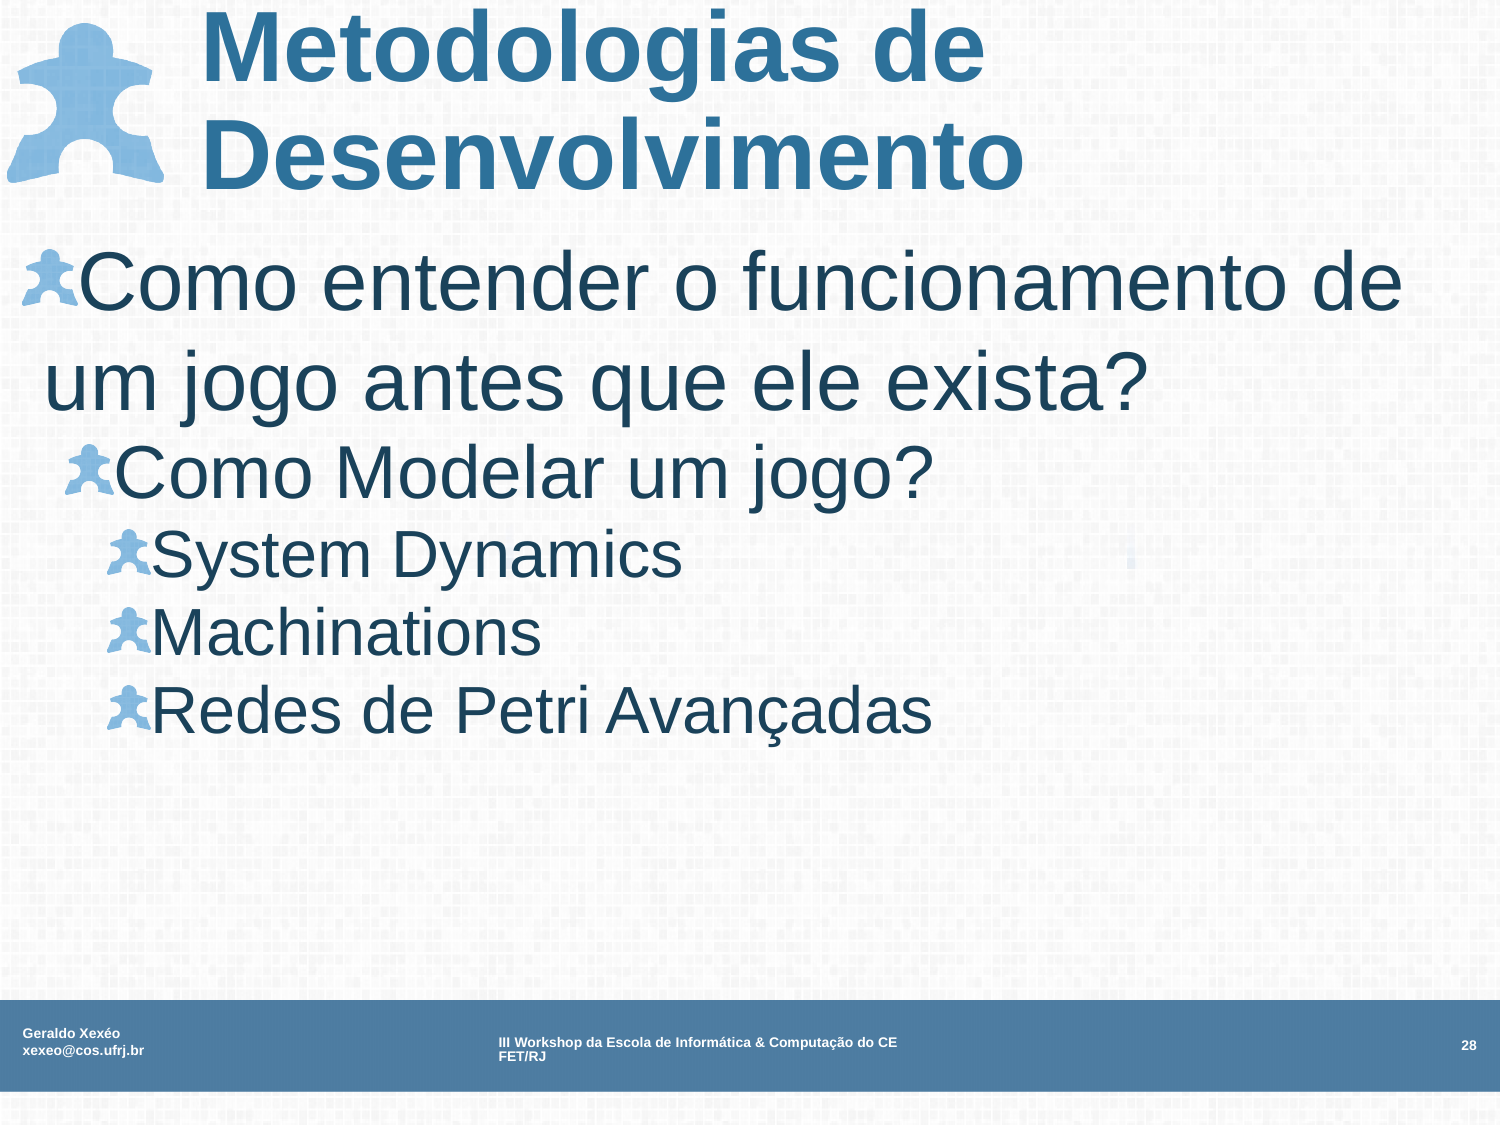

# Metodologias de Desenvolvimento
Como entender o funcionamento de um jogo antes que ele exista?
Como Modelar um jogo?
System Dynamics
Machinations
Redes de Petri Avançadas
Geraldo Xexéo  xexeo@cos.ufrj.br
III Workshop da Escola de Informática & Computação do CEFET/RJ
28